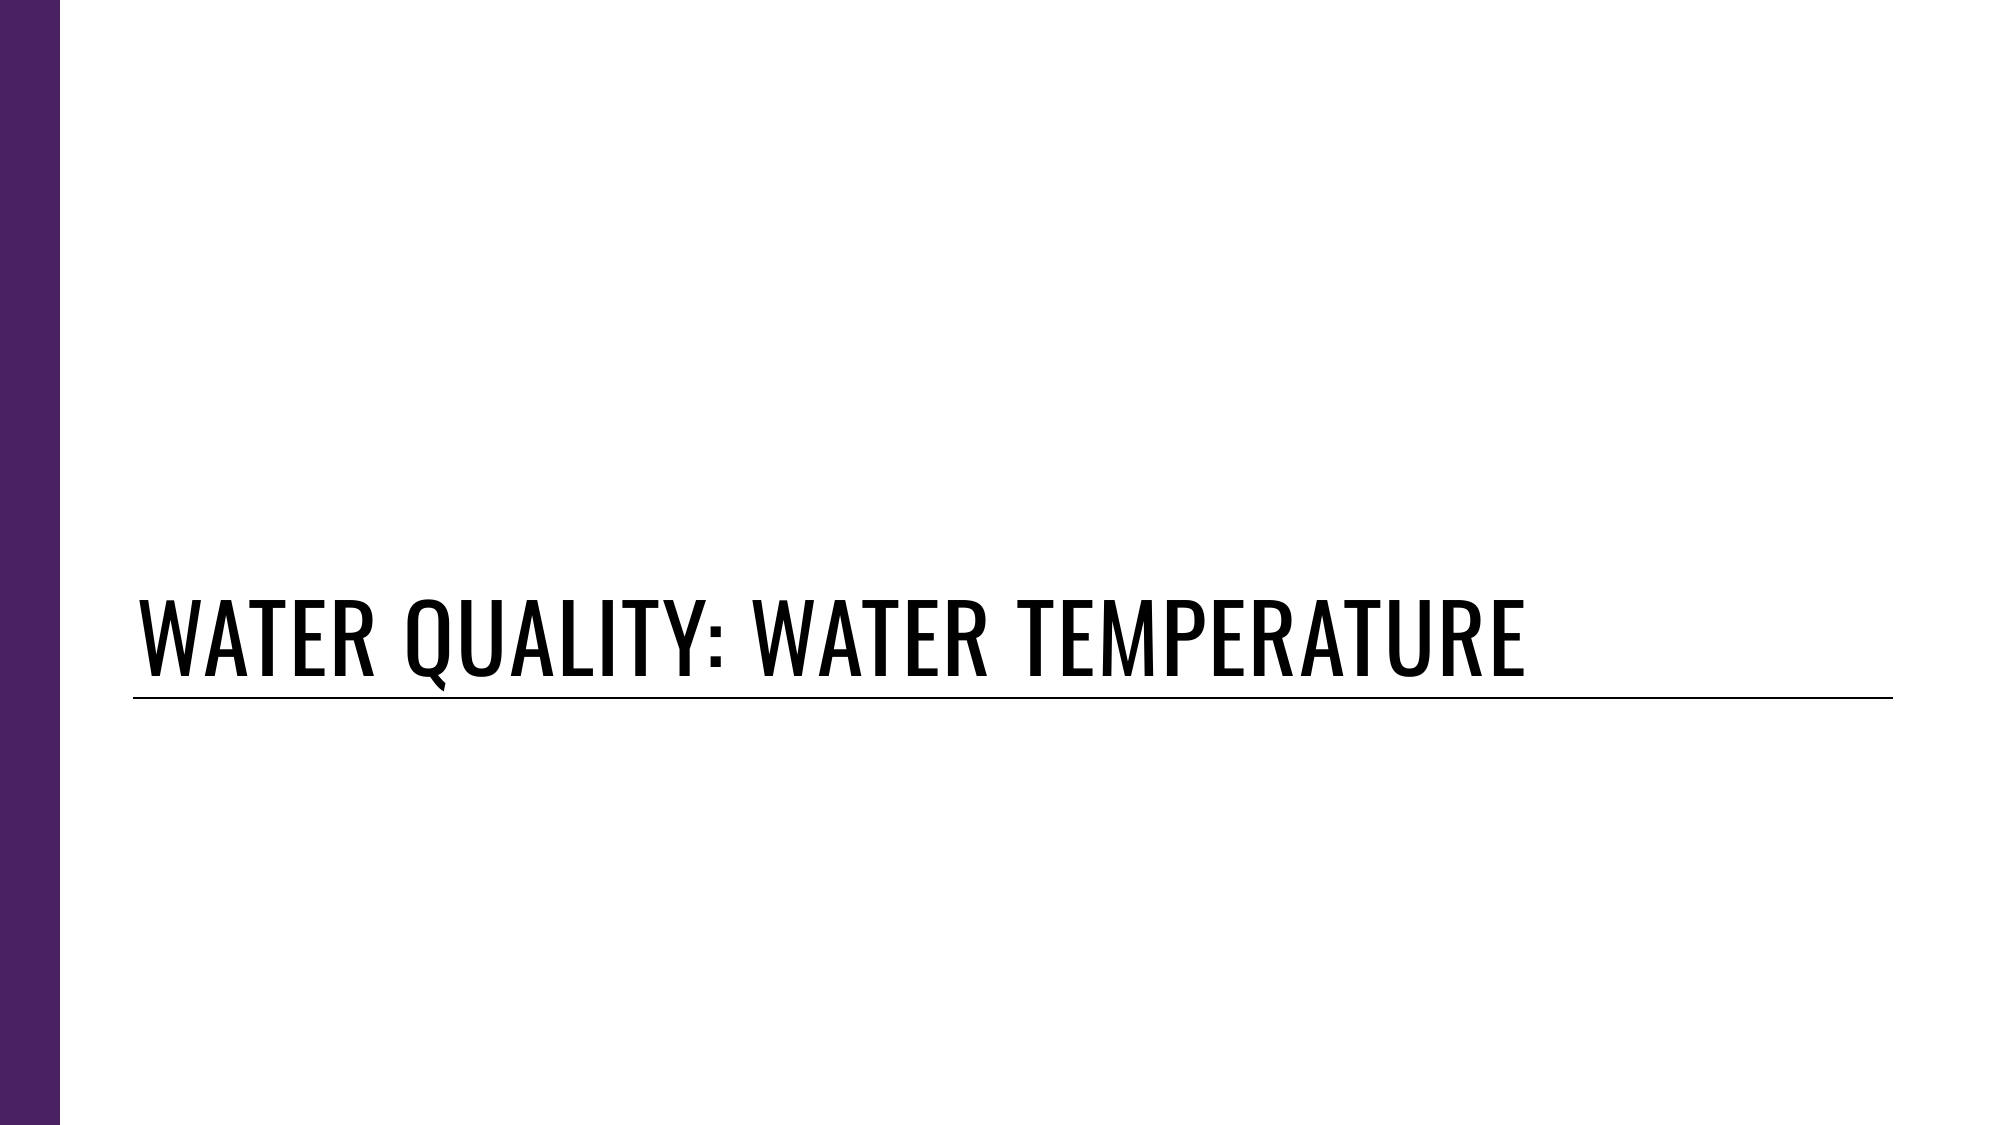

# Water quality: water temperature
Booz Allen Hamilton Internal
7